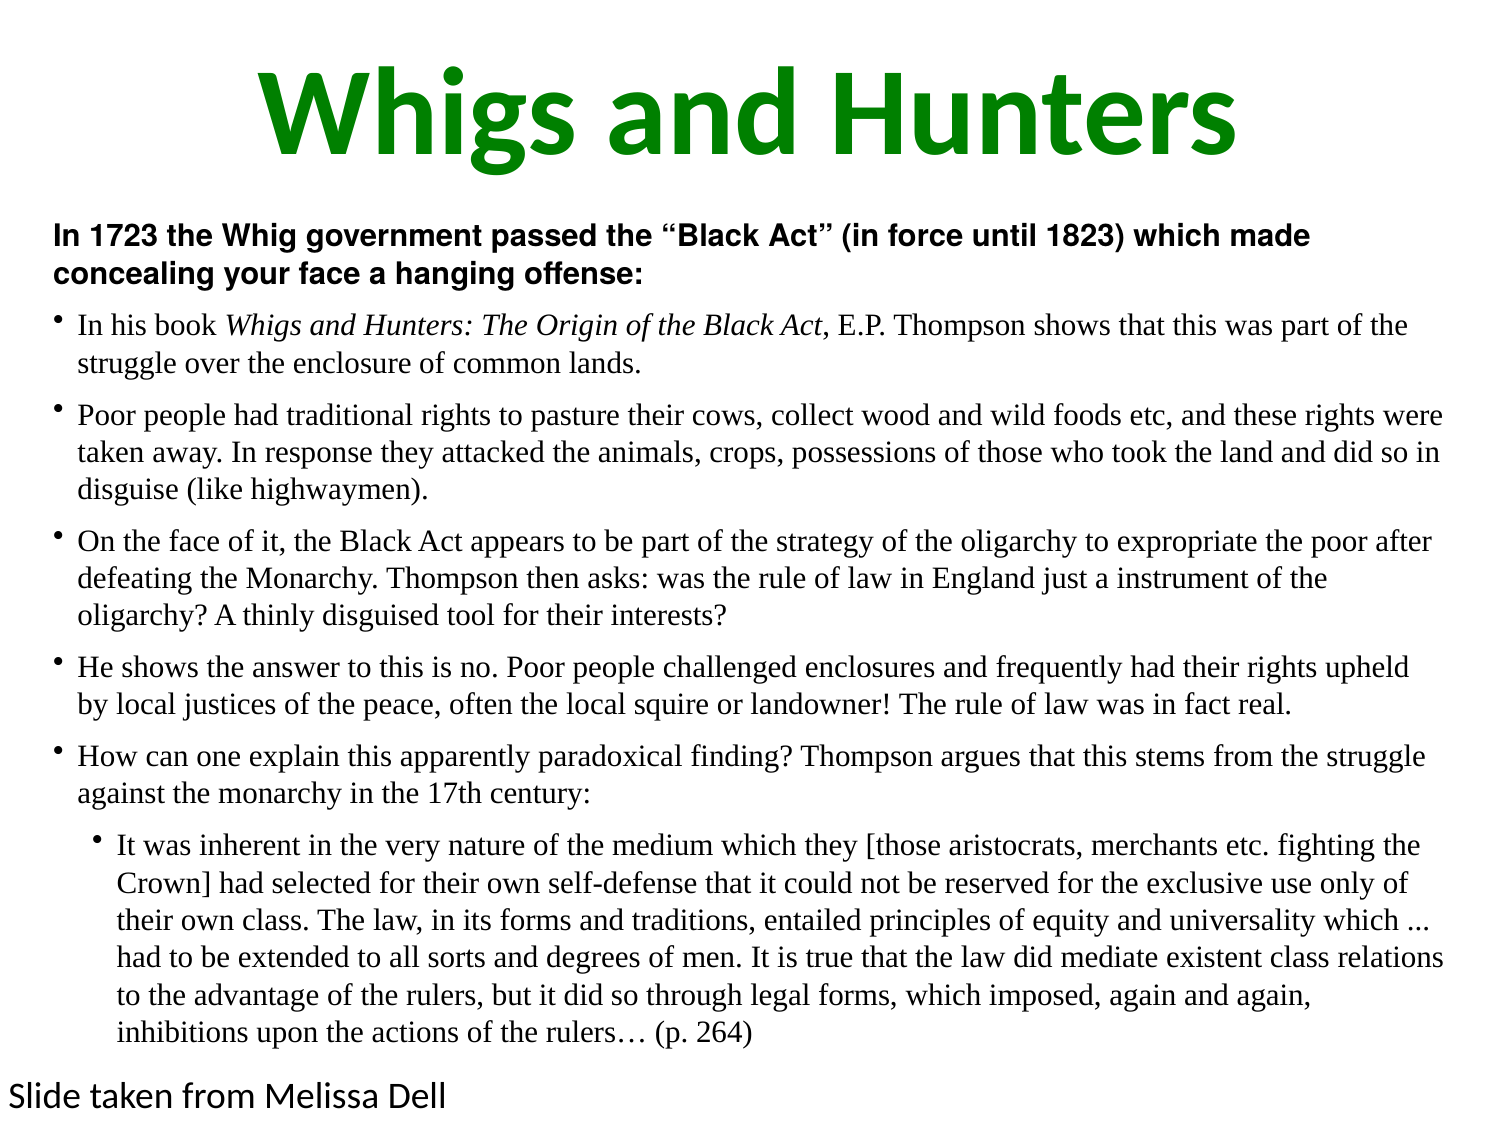

Whigs and Hunters
In 1723 the Whig government passed the “Black Act” (in force until 1823) which made concealing your face a hanging offense:
In his book Whigs and Hunters: The Origin of the Black Act, E.P. Thompson shows that this was part of the struggle over the enclosure of common lands.
Poor people had traditional rights to pasture their cows, collect wood and wild foods etc, and these rights were taken away. In response they attacked the animals, crops, possessions of those who took the land and did so in disguise (like highwaymen).
On the face of it, the Black Act appears to be part of the strategy of the oligarchy to expropriate the poor after defeating the Monarchy. Thompson then asks: was the rule of law in England just a instrument of the oligarchy? A thinly disguised tool for their interests?
He shows the answer to this is no. Poor people challenged enclosures and frequently had their rights upheld by local justices of the peace, often the local squire or landowner! The rule of law was in fact real.
How can one explain this apparently paradoxical finding? Thompson argues that this stems from the struggle against the monarchy in the 17th century:
It was inherent in the very nature of the medium which they [those aristocrats, merchants etc. fighting the Crown] had selected for their own self-defense that it could not be reserved for the exclusive use only of their own class. The law, in its forms and traditions, entailed principles of equity and universality which ... had to be extended to all sorts and degrees of men. It is true that the law did mediate existent class relations to the advantage of the rulers, but it did so through legal forms, which imposed, again and again, inhibitions upon the actions of the rulers… (p. 264)
Slide taken from Melissa Dell